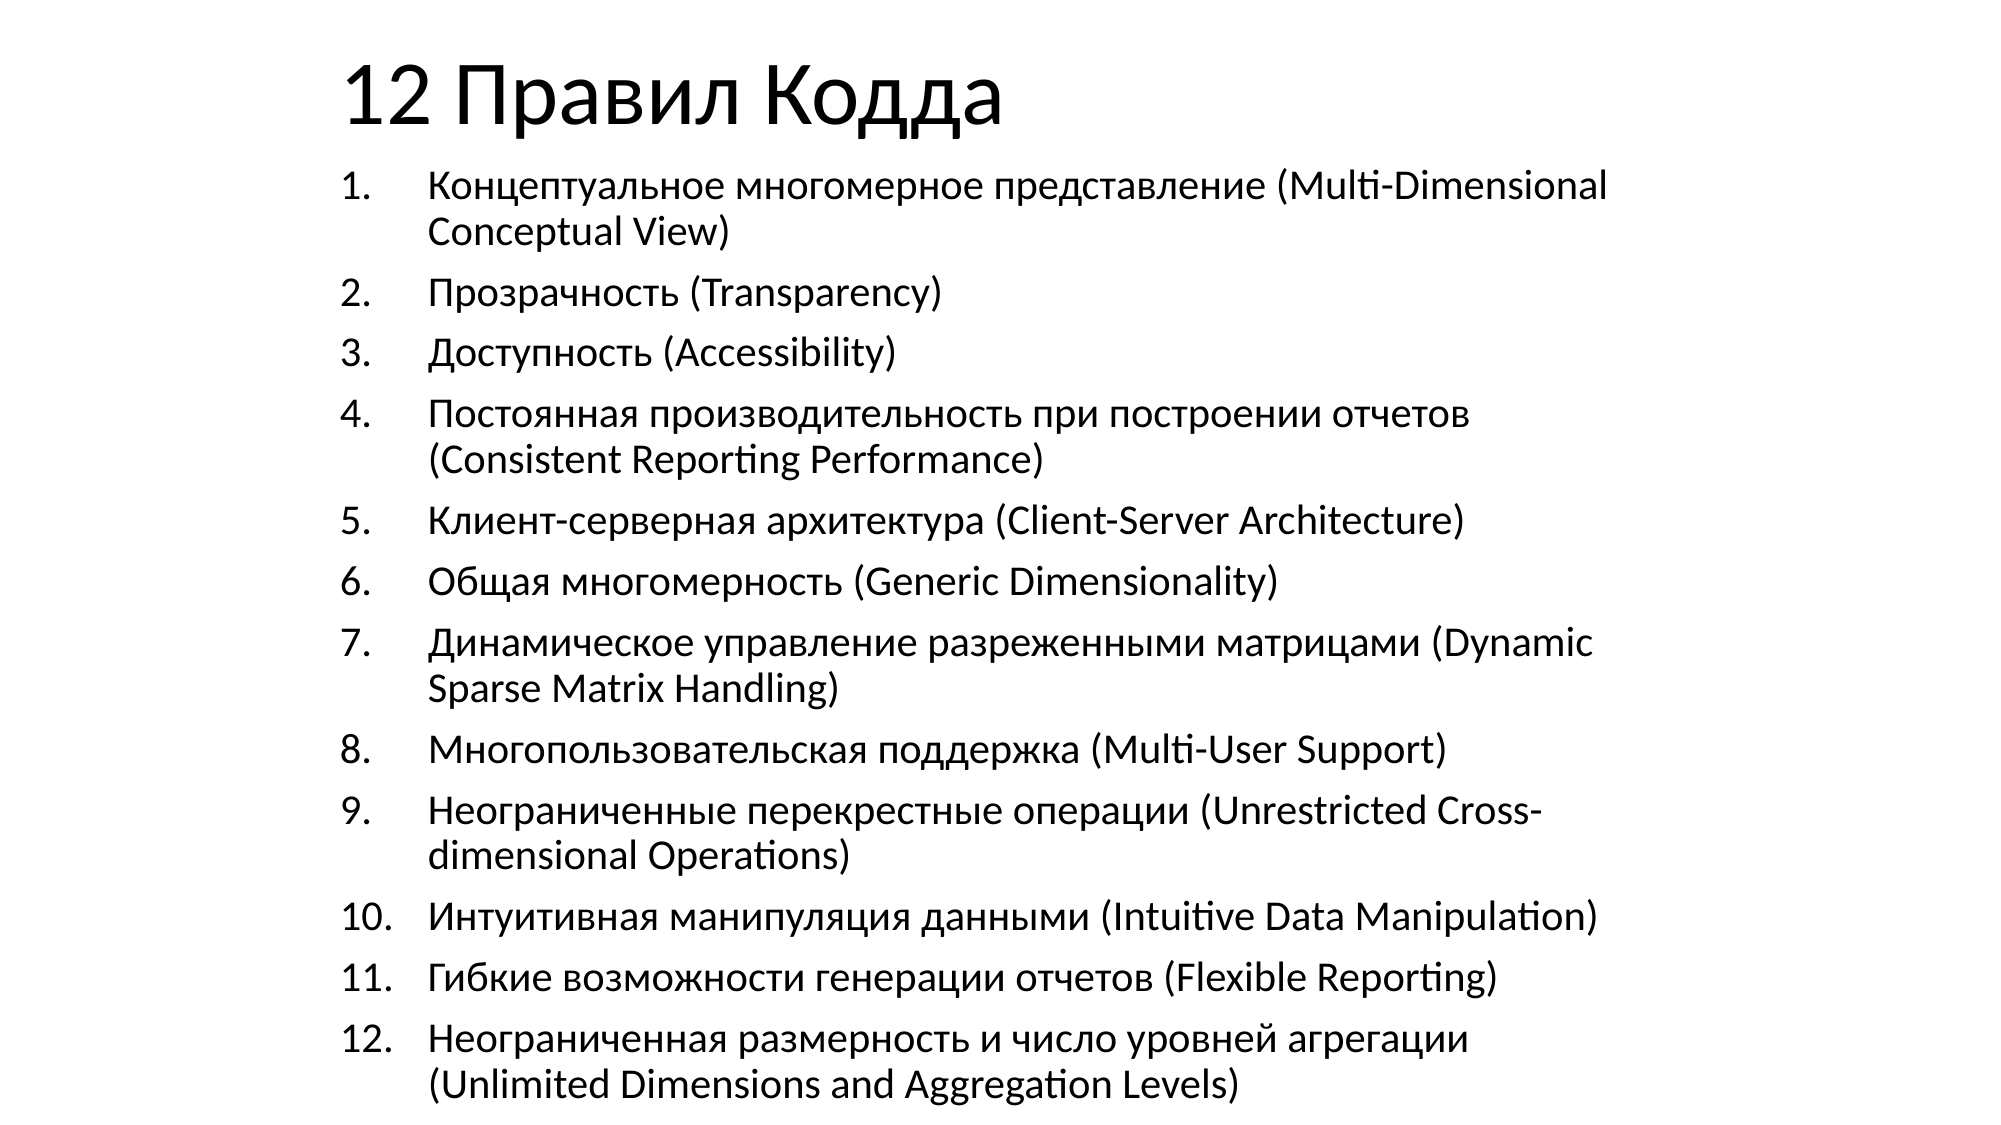

# 12 Правил Кодда
Концептуальное многомерное представление (Multi-Dimensional Conceptual View)
Прозрачность (Transparency)
Доступность (Accessibility)
Постоянная производительность при построении отчетов (Consistent Reporting Performance)
Клиент-серверная архитектура (Client-Server Architecture)
Общая многомерность (Generic Dimensionality)
Динамическое управление разреженными матрицами (Dynamic Sparse Matrix Handling)
Многопользовательская поддержка (Multi-User Support)
Неограниченные перекрестные операции (Unrestricted Cross-dimensional Operations)
Интуитивная манипуляция данными (Intuitive Data Manipulation)
Гибкие возможности генерации отчетов (Flexible Reporting)
Неограниченная размерность и число уровней агрегации (Unlimited Dimensions and Aggregation Levels)